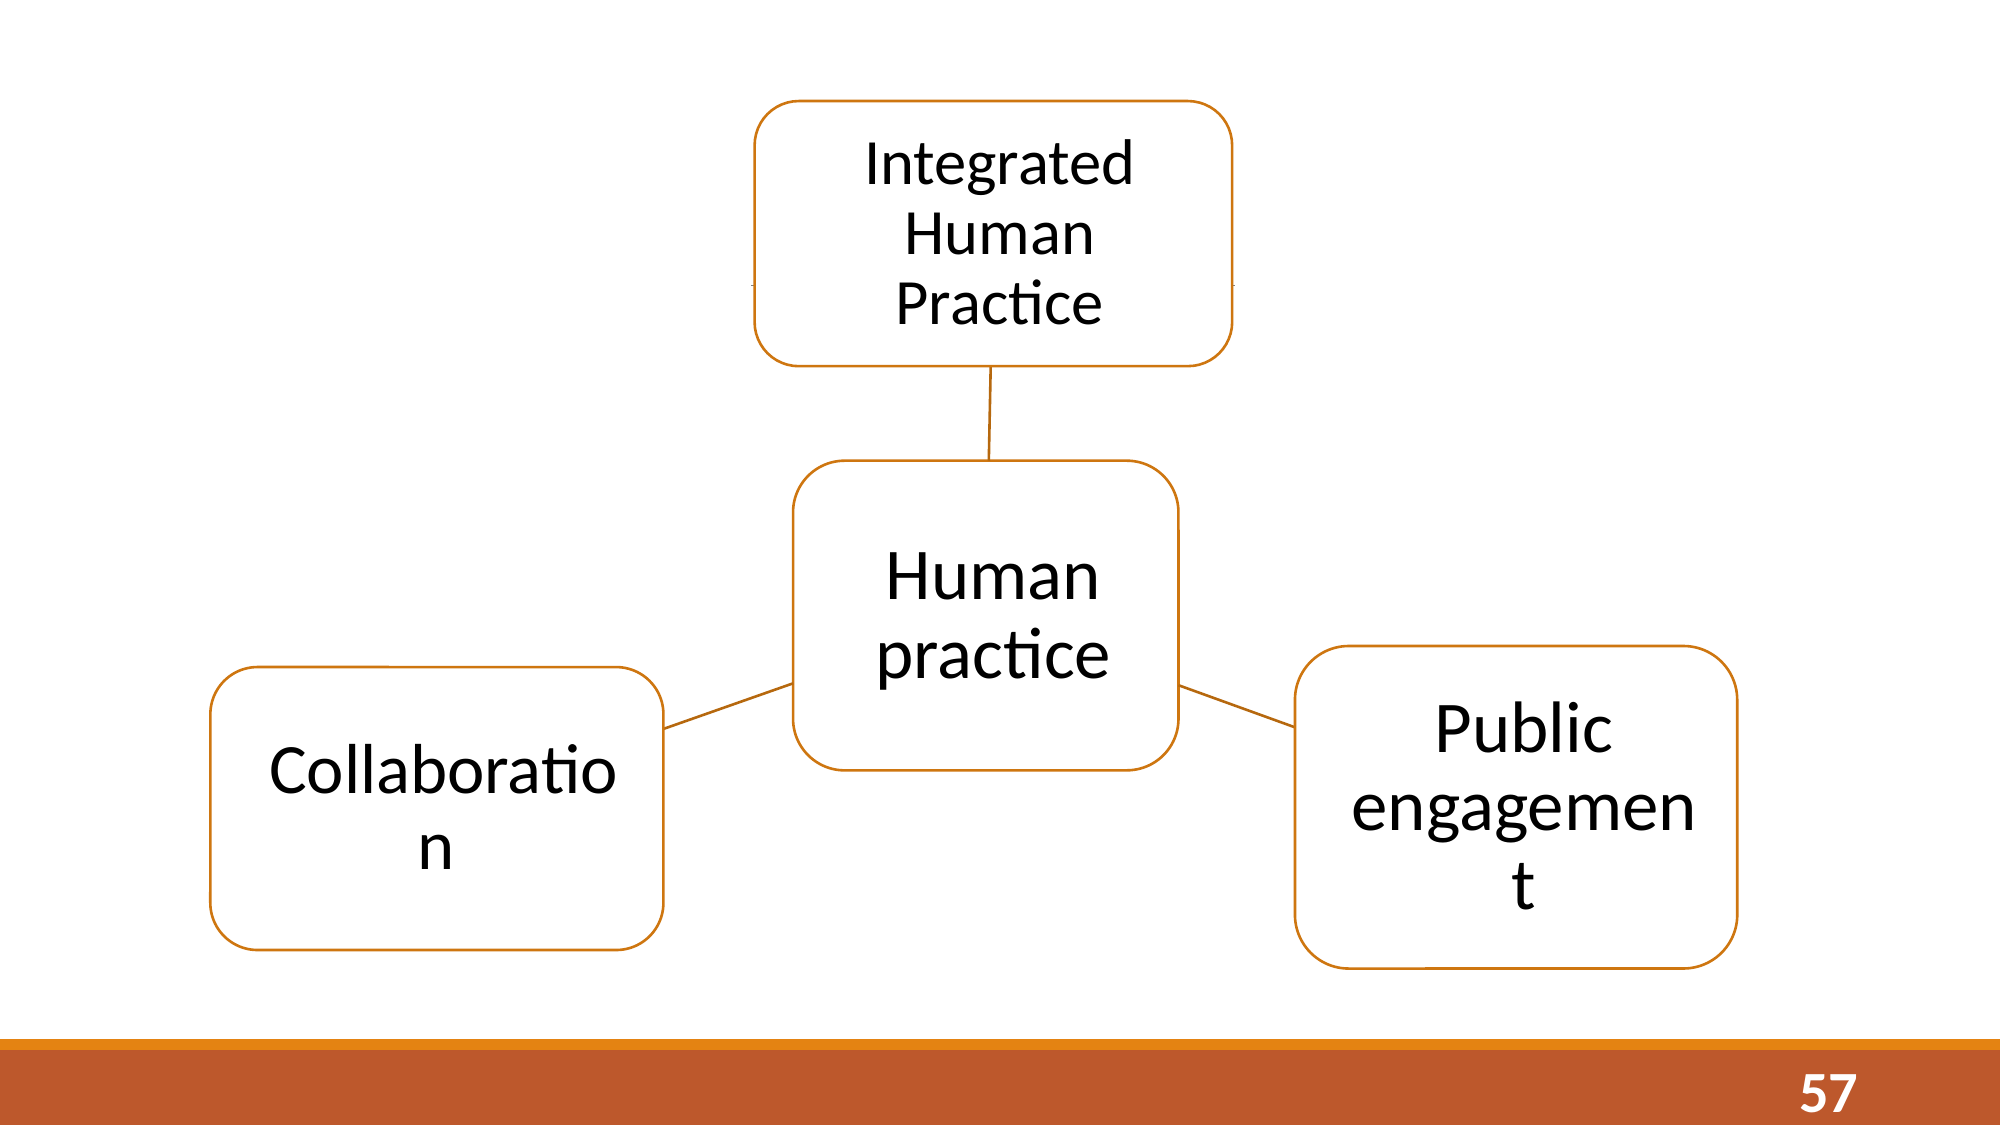

Human practice
Integrated Human Practice
Public engagement
Collaboration

57